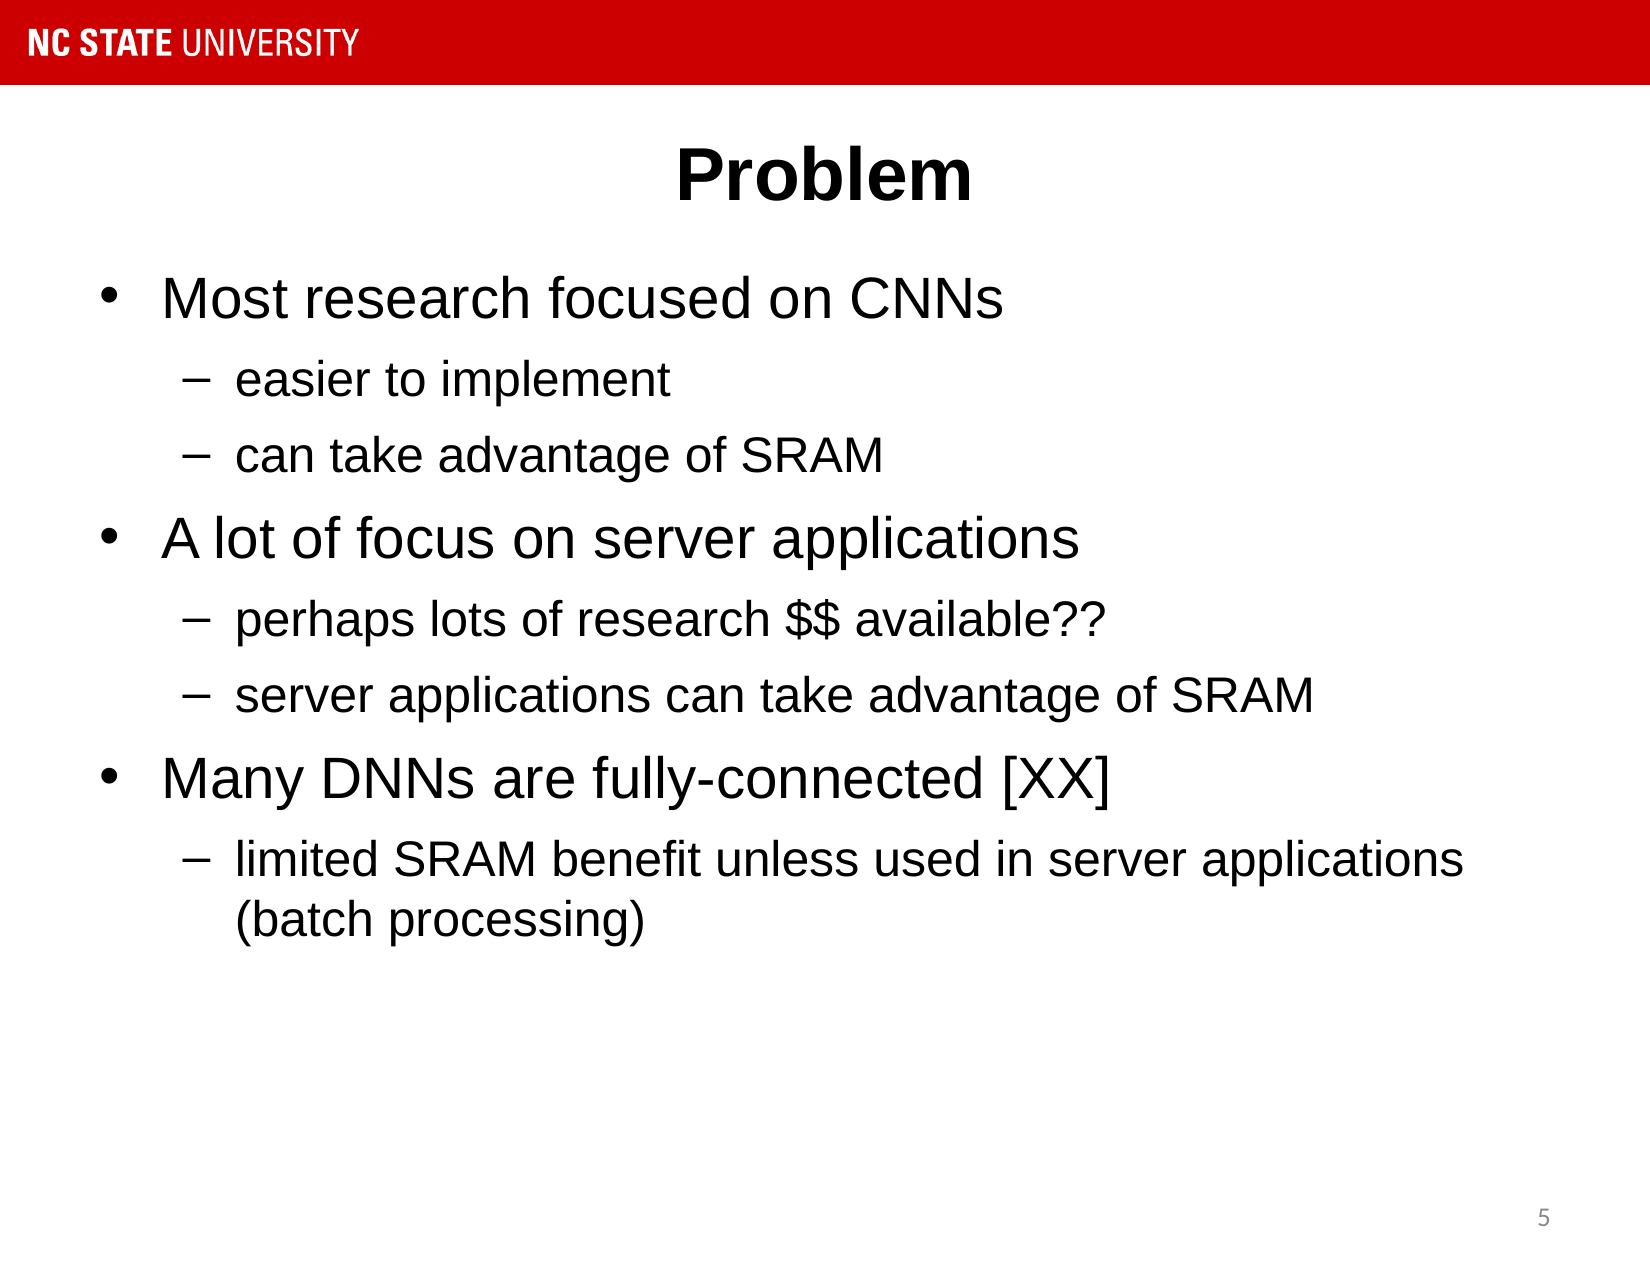

# Problem
Most research focused on CNNs
easier to implement
can take advantage of SRAM
A lot of focus on server applications
perhaps lots of research $$ available??
server applications can take advantage of SRAM
Many DNNs are fully-connected [XX]
limited SRAM benefit unless used in server applications (batch processing)
5